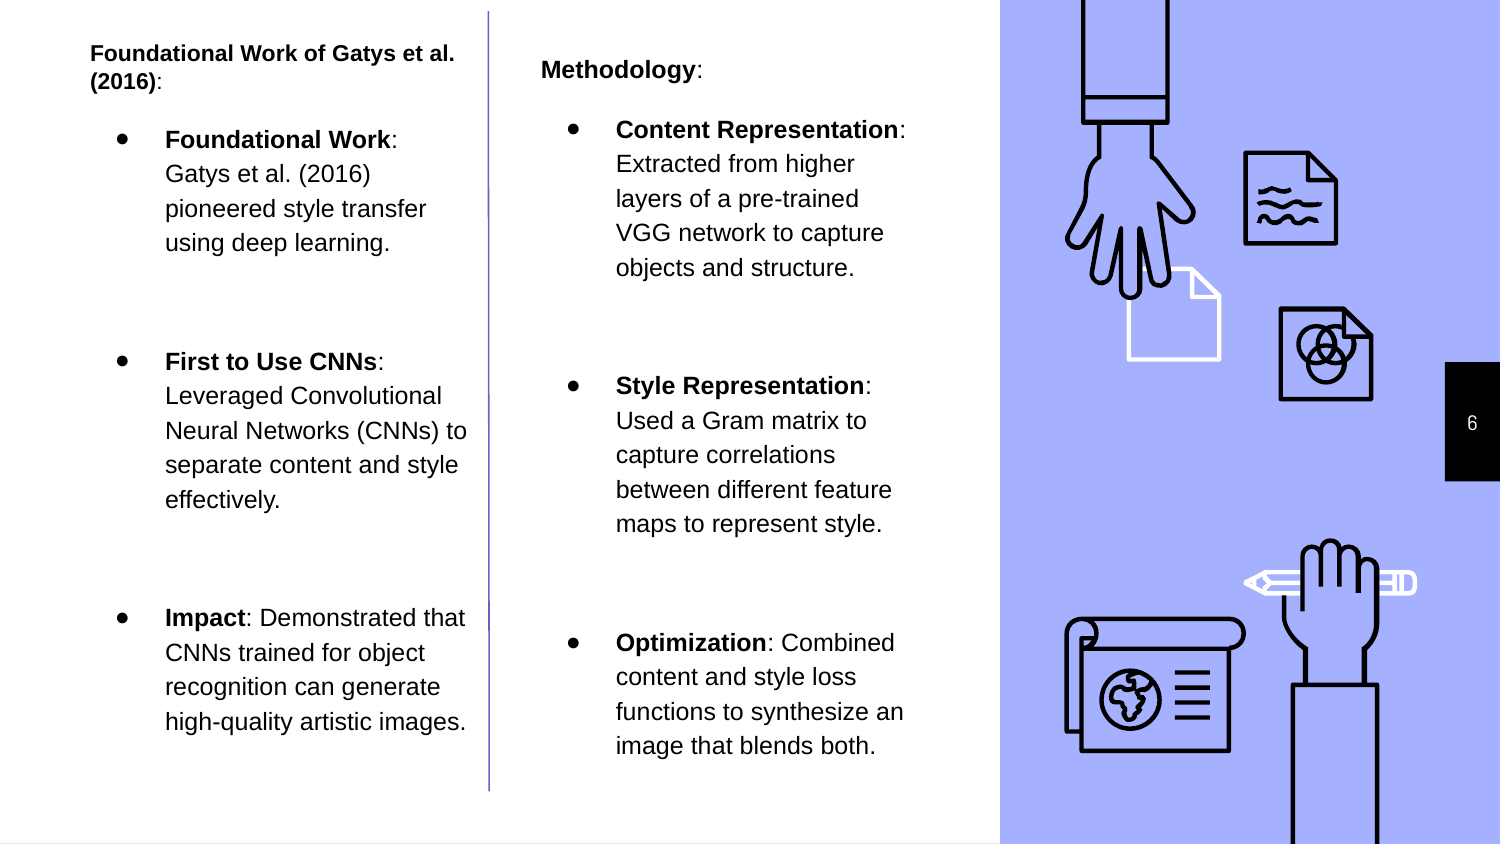

Foundational Work of Gatys et al. (2016):
Foundational Work: Gatys et al. (2016) pioneered style transfer using deep learning.

First to Use CNNs: Leveraged Convolutional Neural Networks (CNNs) to separate content and style effectively.

Impact: Demonstrated that CNNs trained for object recognition can generate high-quality artistic images.

Methodology:
Content Representation: Extracted from higher layers of a pre-trained VGG network to capture objects and structure.

Style Representation: Used a Gram matrix to capture correlations between different feature maps to represent style.

Optimization: Combined content and style loss functions to synthesize an image that blends both.
6